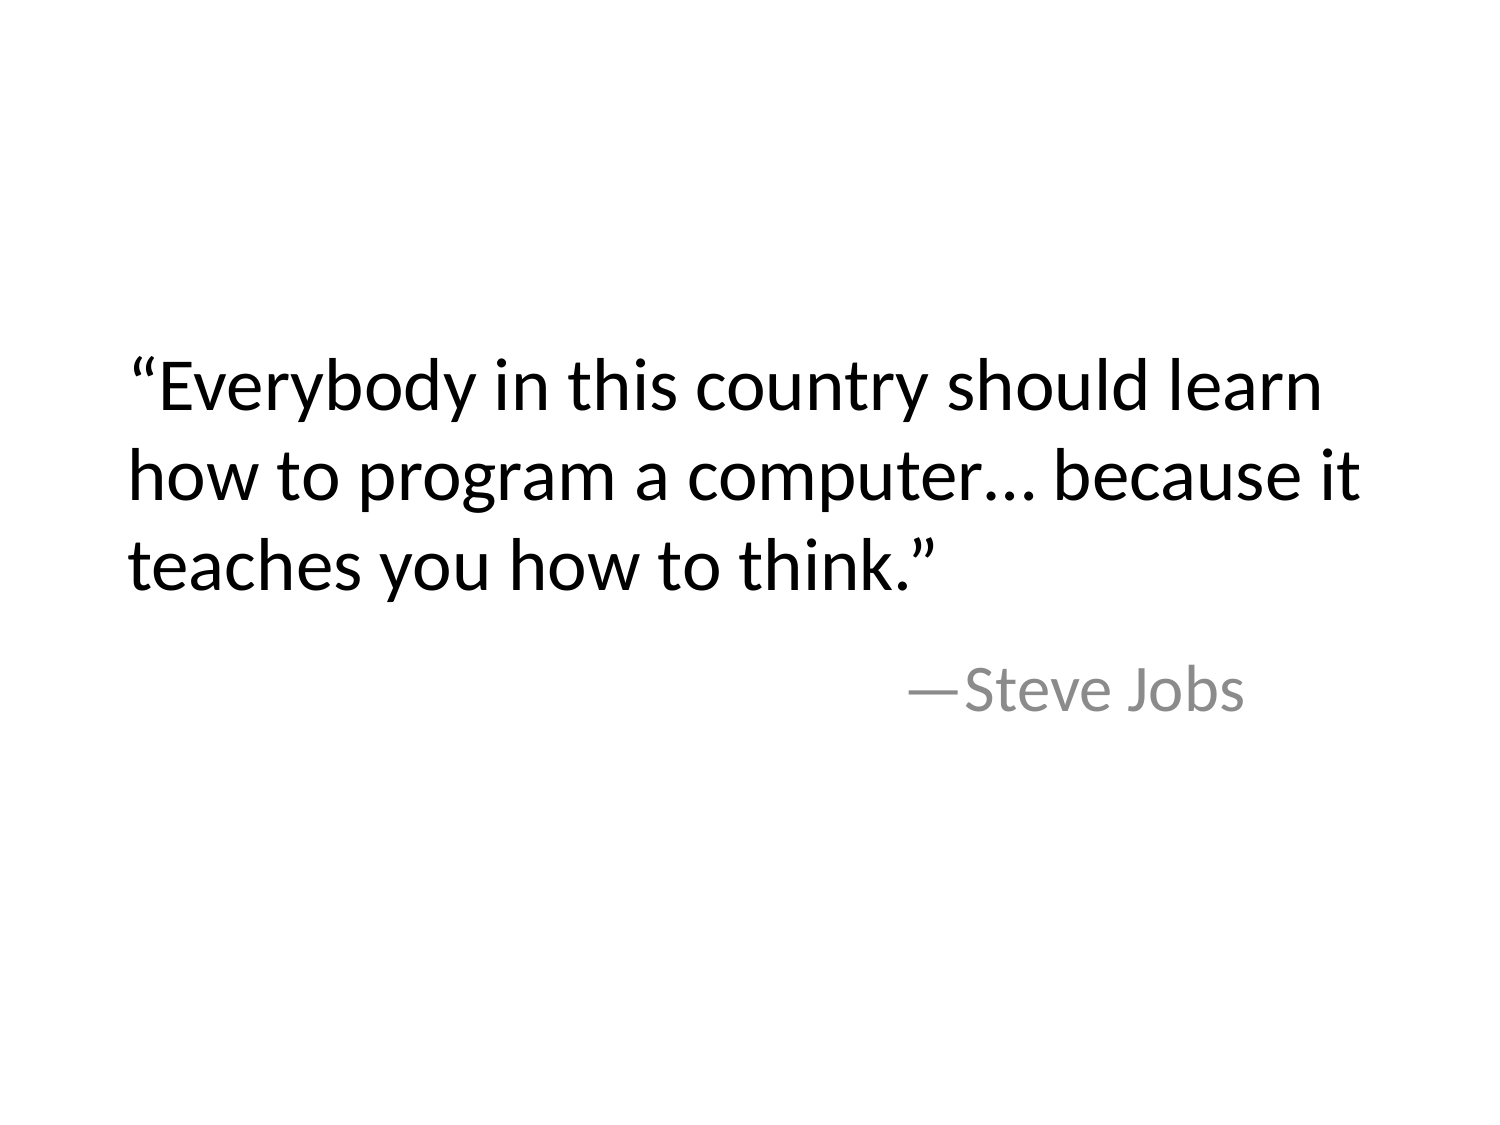

# “Everybody in this country should learn how to program a computer… because it teaches you how to think.”
—Steve Jobs